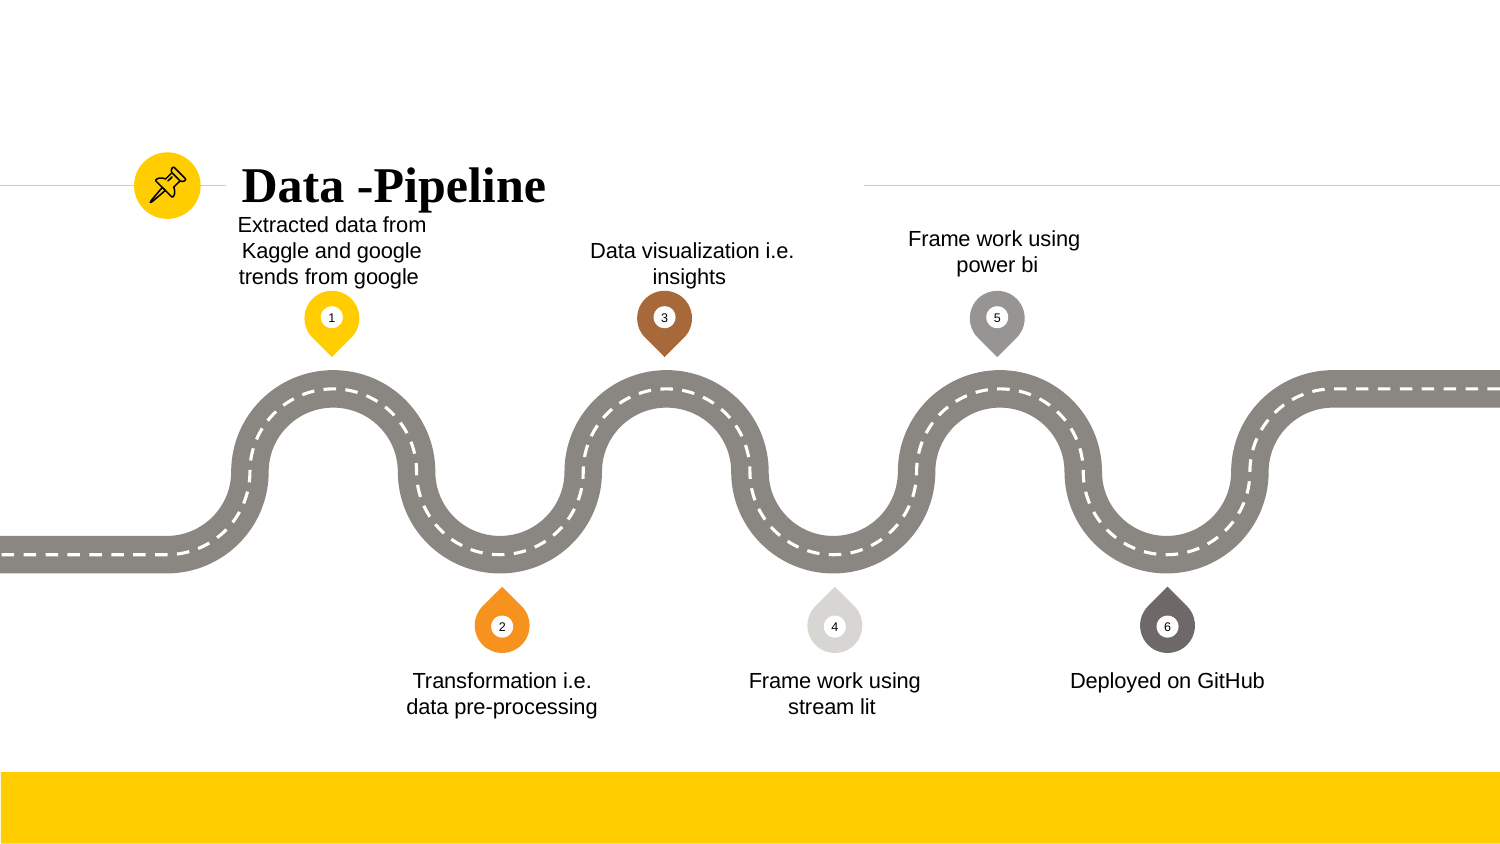

# Data -Pipeline

Frame work using
power bi
Data visualization i.e. insights
Extracted data from Kaggle and google trends from google

1

3

5

6

2

4
Transformation i.e. data pre-processing
Frame work using stream lit
Deployed on GitHub

3